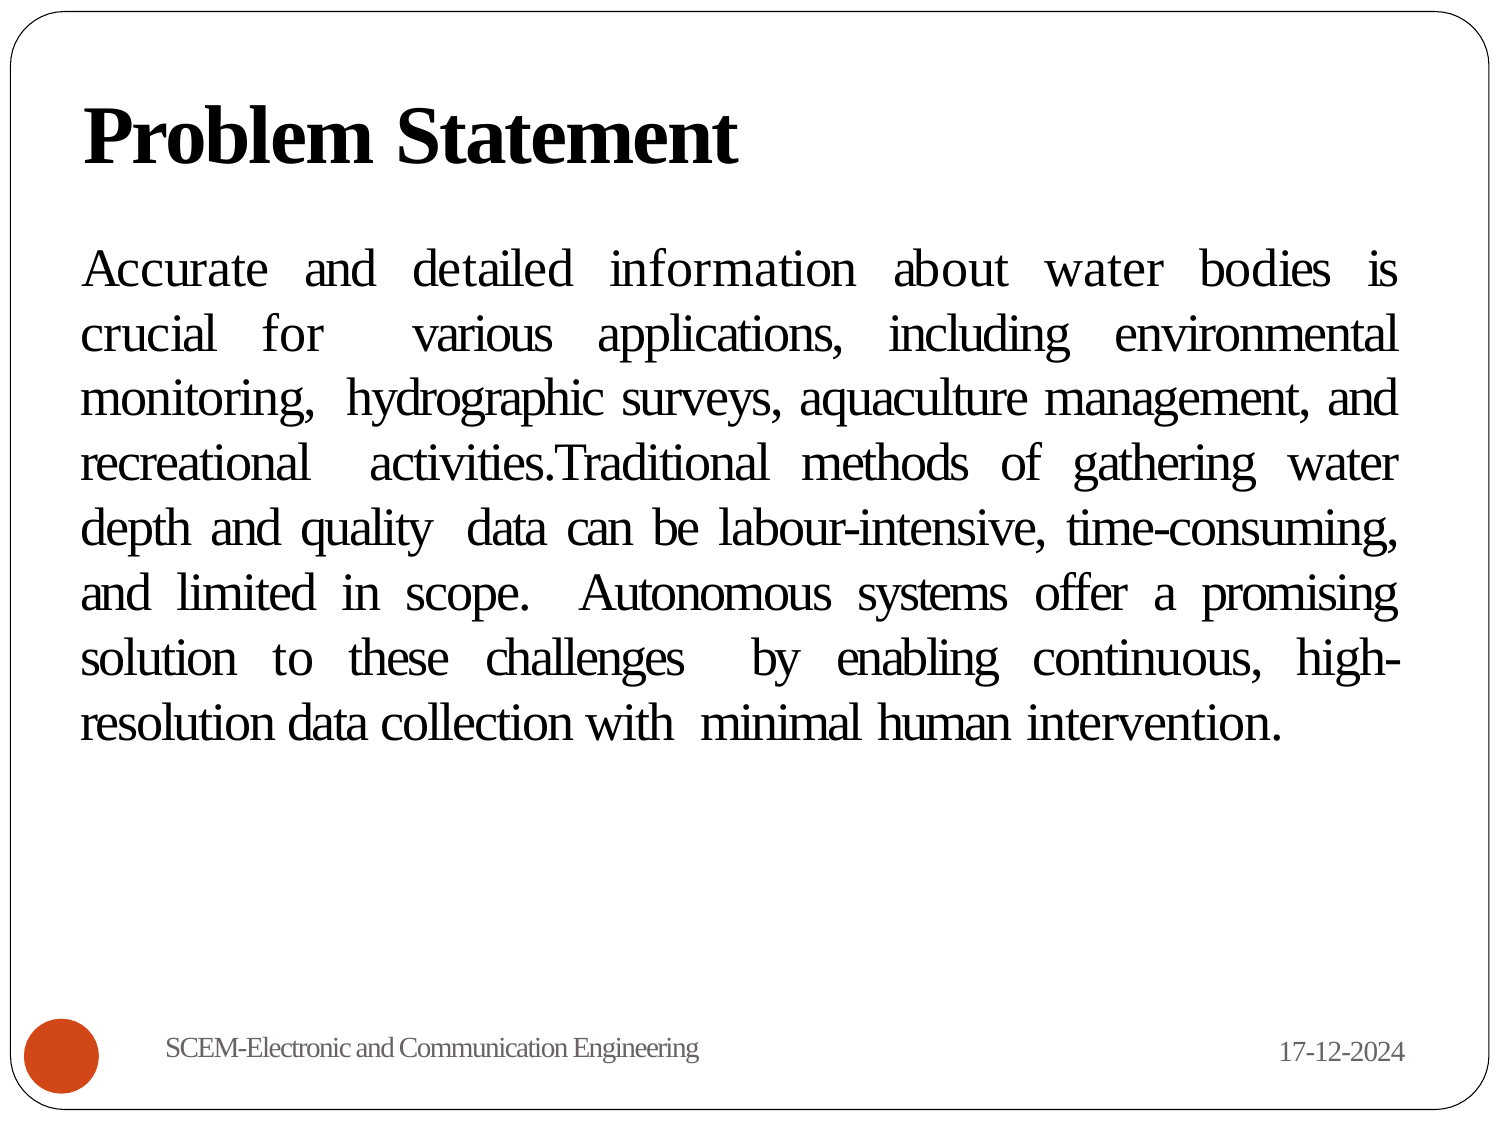

# Problem Statement
Accurate and detailed information about water bodies is crucial for  various applications, including environmental monitoring,  hydrographic surveys, aquaculture management, and recreational  activities.Traditional methods of gathering water depth and quality  data can be labour-intensive, time-consuming, and limited in scope.  Autonomous systems offer a promising solution to these challenges  by enabling continuous, high-resolution data collection with  minimal human intervention.

SCEM-Electronic and Communication Engineering
17-12-2024
3